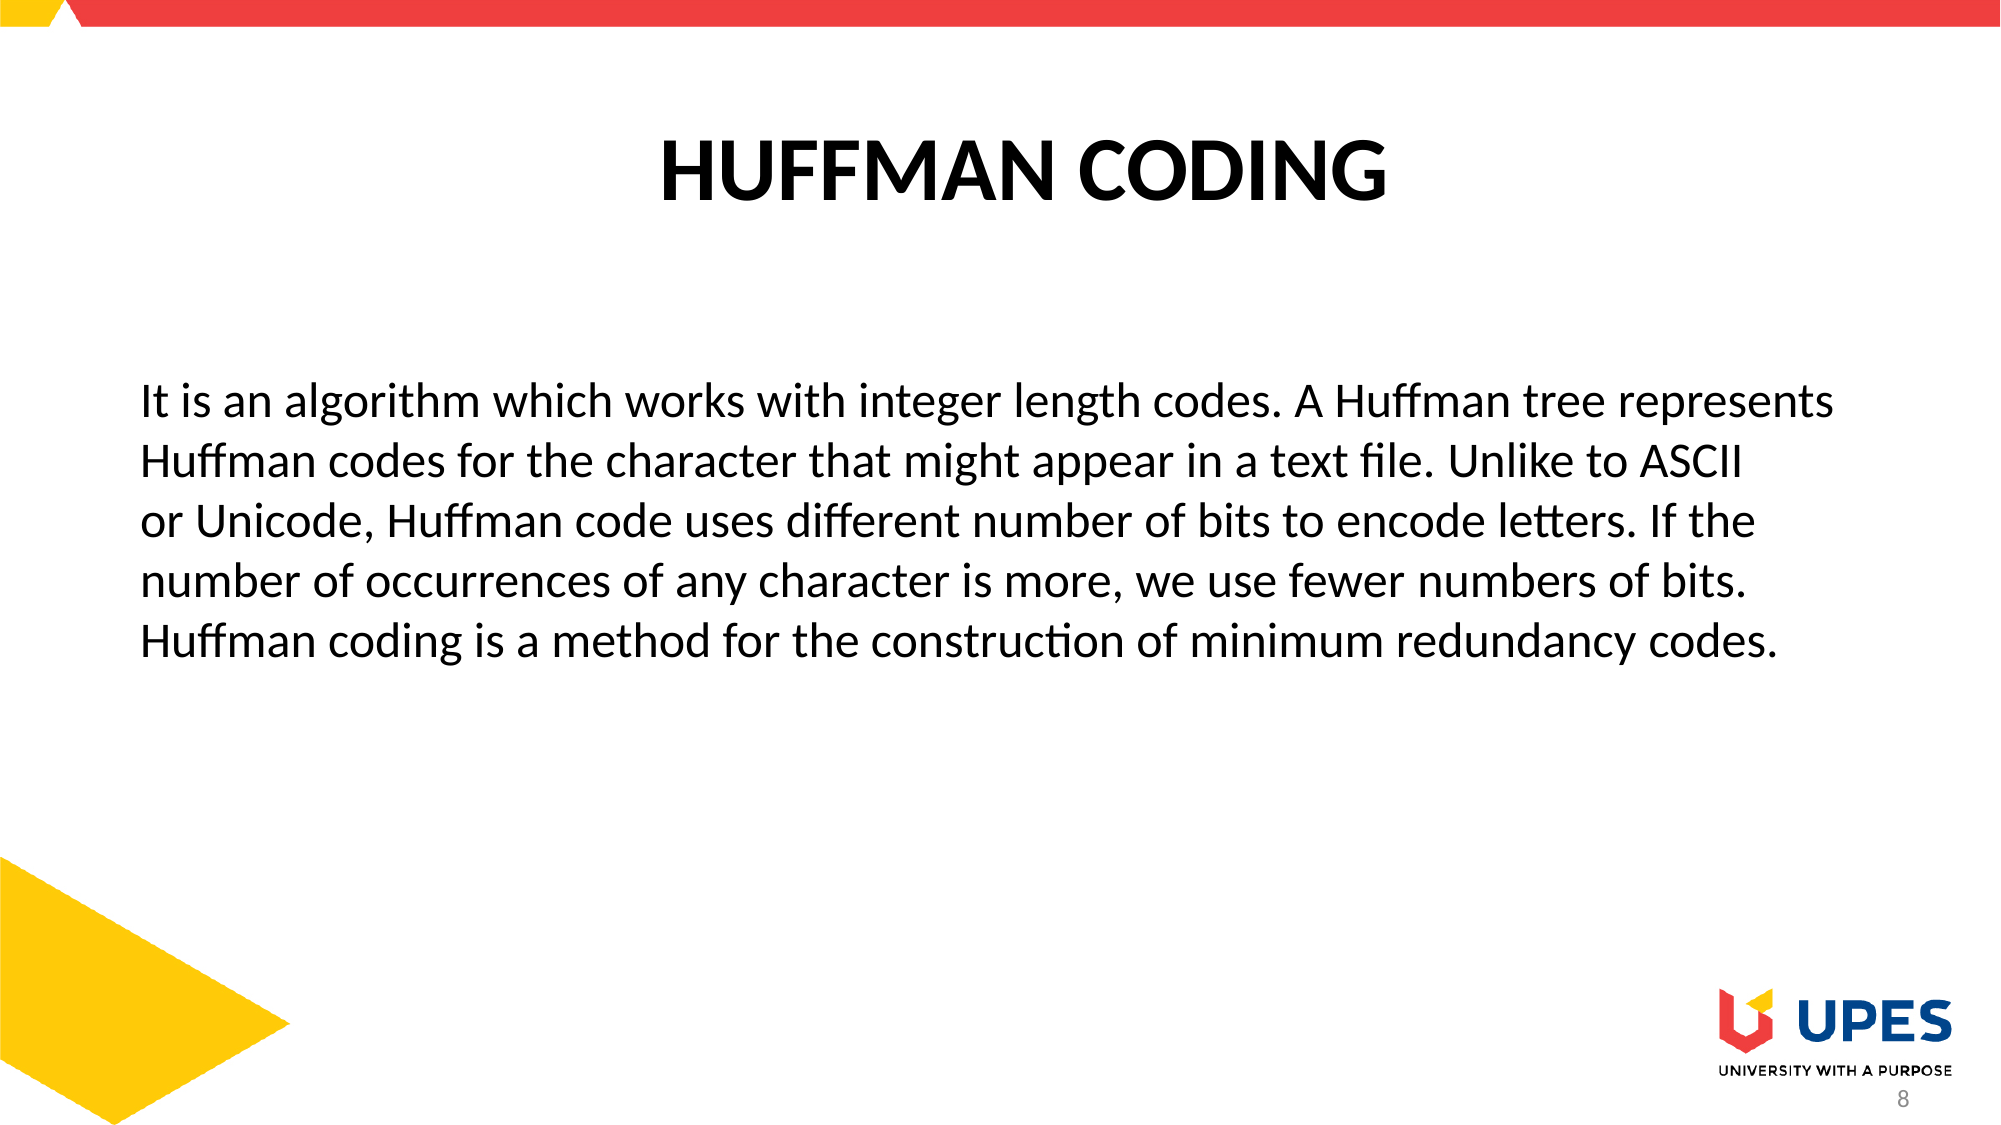

# HUFFMAN CODING
It is an algorithm which works with integer length codes. A Huffman tree represents Huffman codes for the character that might appear in a text file. Unlike to ASCII or Unicode, Huffman code uses different number of bits to encode letters. If the number of occurrences of any character is more, we use fewer numbers of bits. Huffman coding is a method for the construction of minimum redundancy codes.